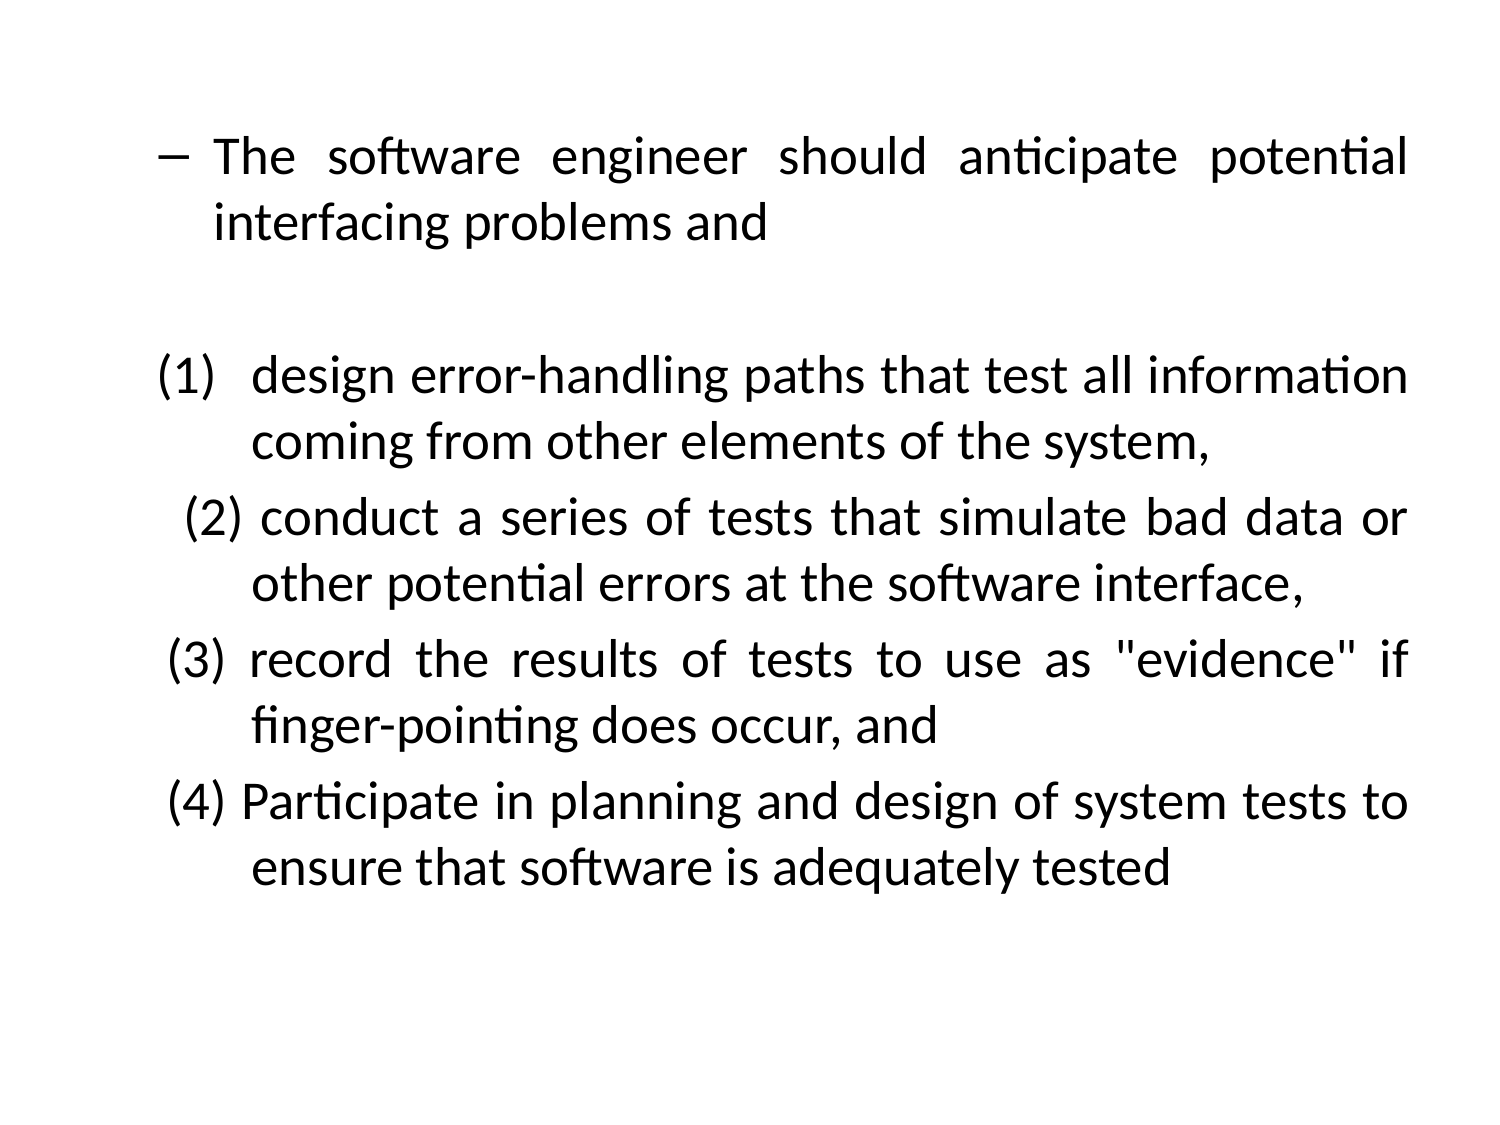

The software engineer should anticipate potential interfacing problems and

design error-handling paths that test all information coming from other elements of the system,
 (2) conduct a series of tests that simulate bad data or other potential errors at the software interface,
(3) record the results of tests to use as "evidence" if finger-pointing does occur, and
(4) Participate in planning and design of system tests to ensure that software is adequately tested